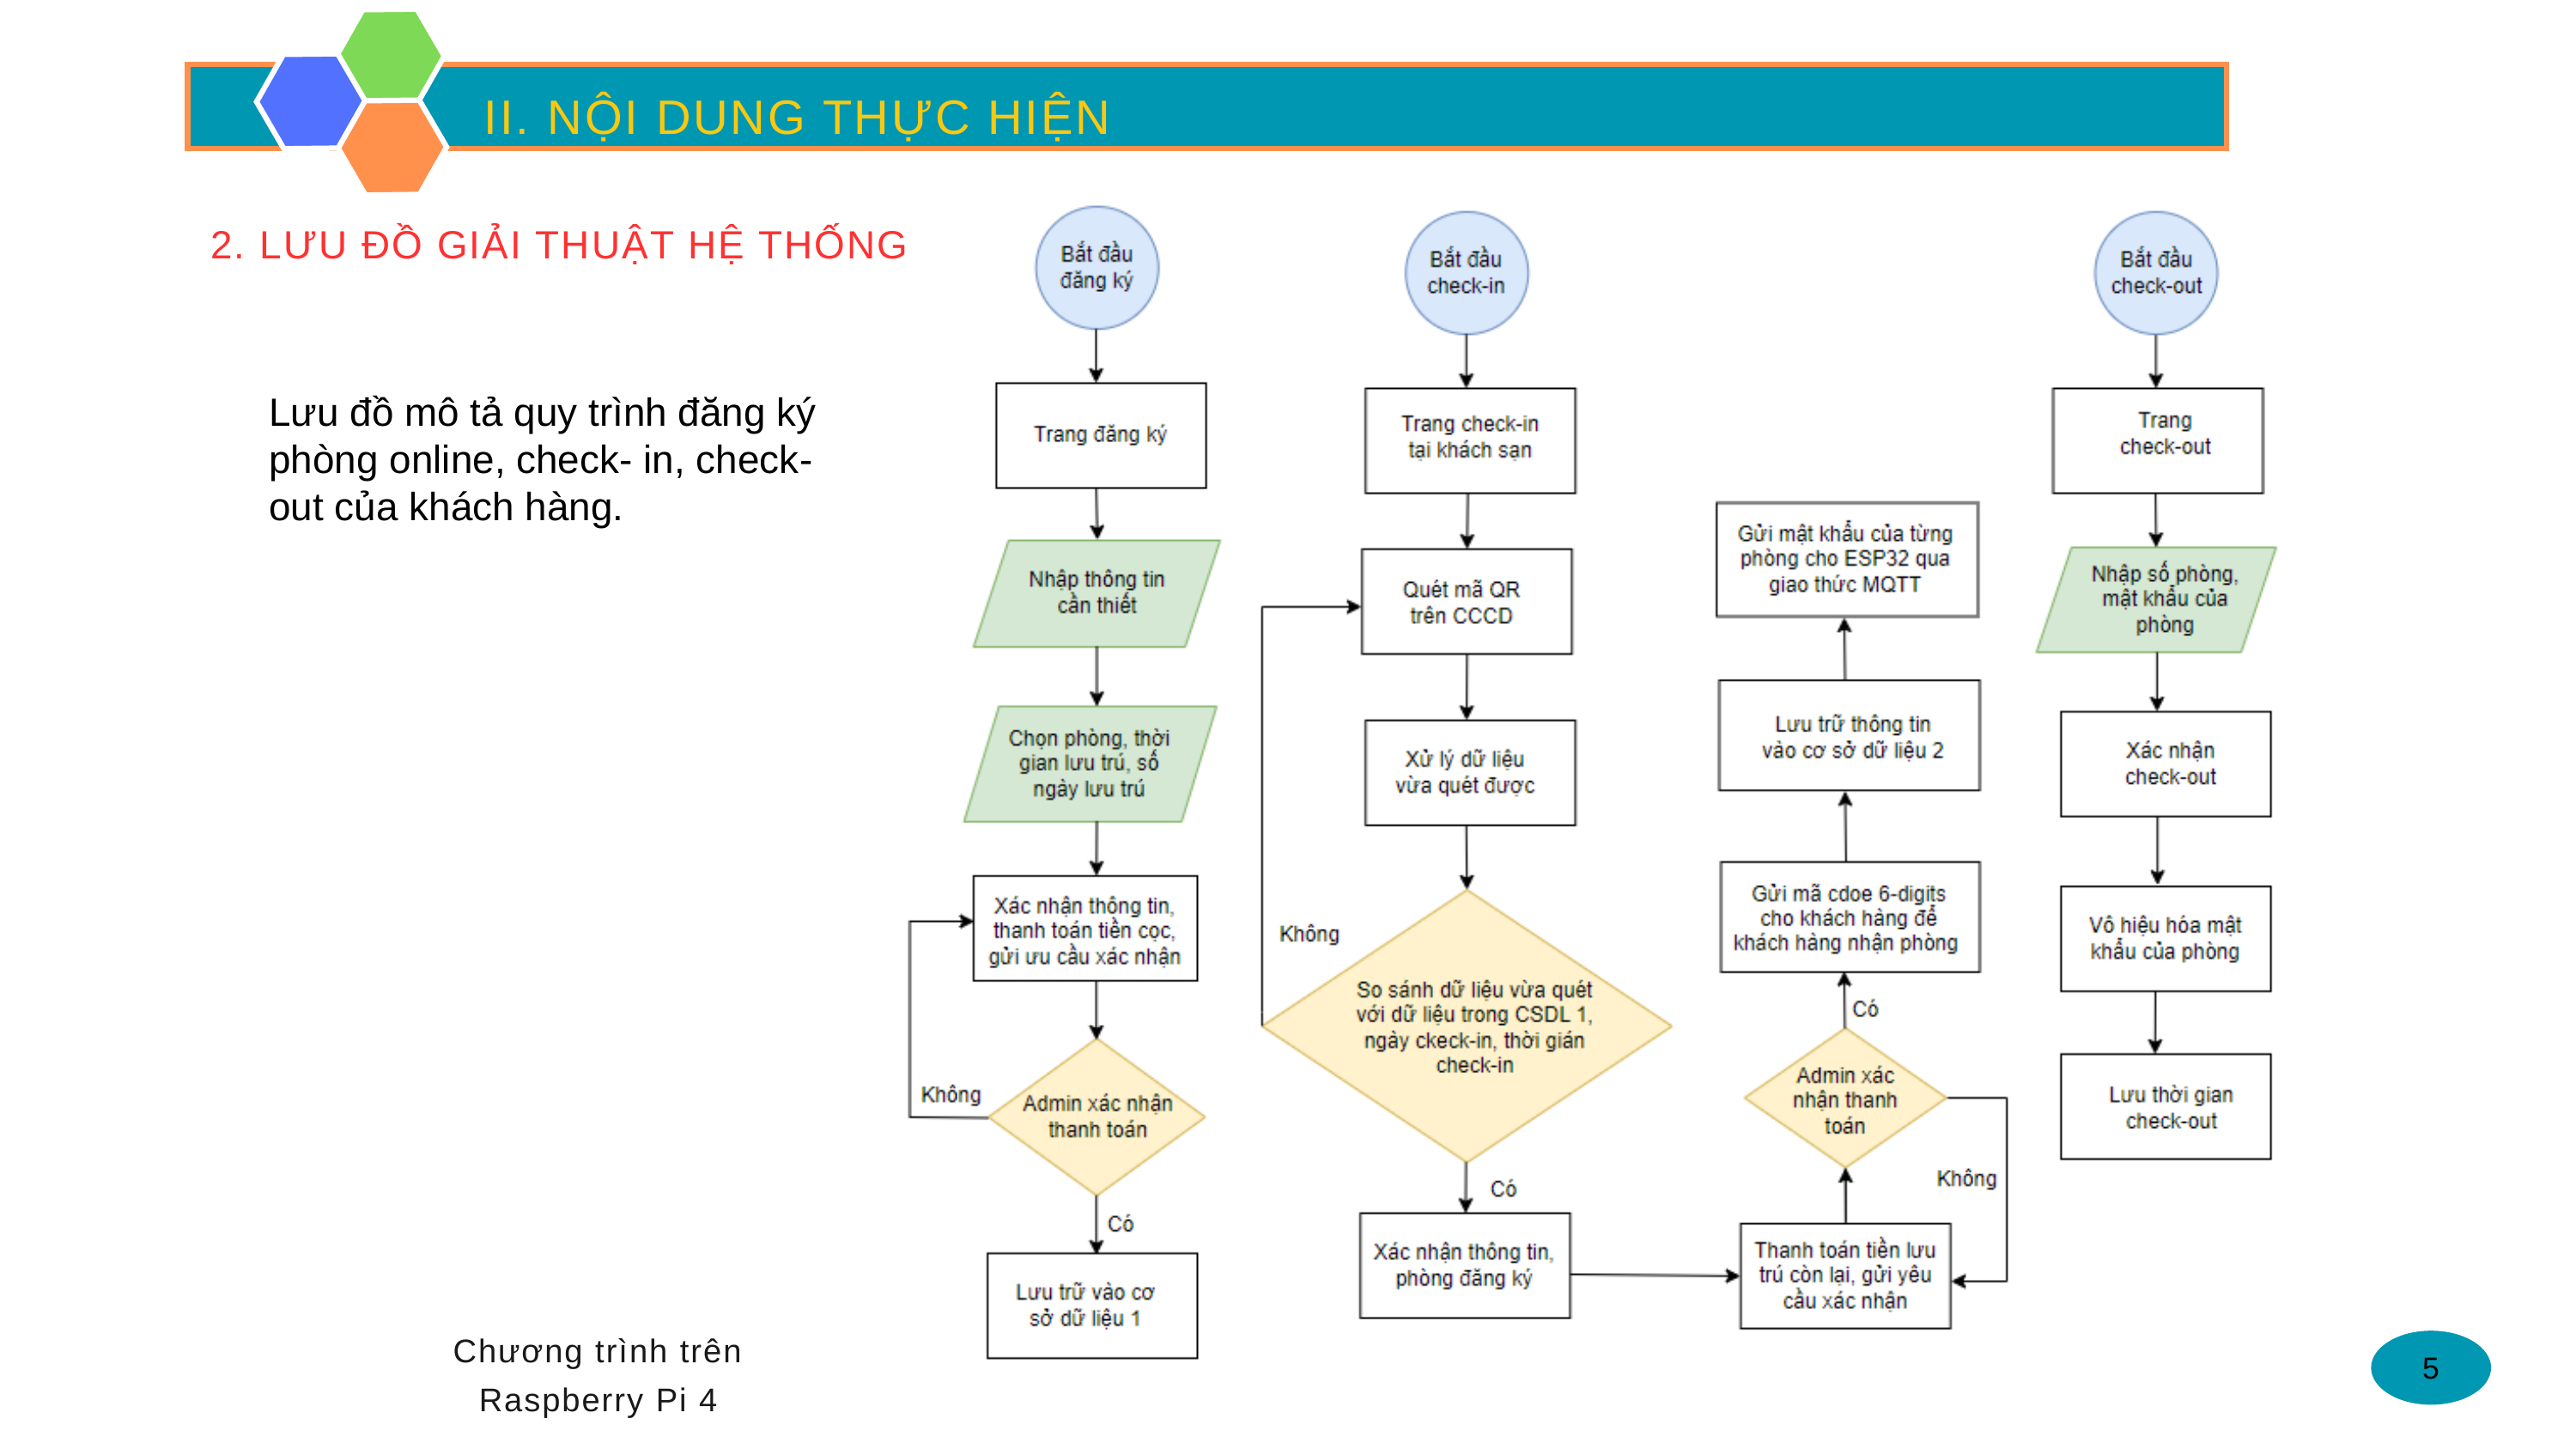

II. NỘI DUNG THỰC HIỆN

2. LƯU ĐỒ GIẢI THUẬT HỆ THỐNG
Lưu đồ mô tả quy trình đăng ký phòng online, check- in, check-out của khách hàng.
Chương trình trên Raspberry Pi 4

5